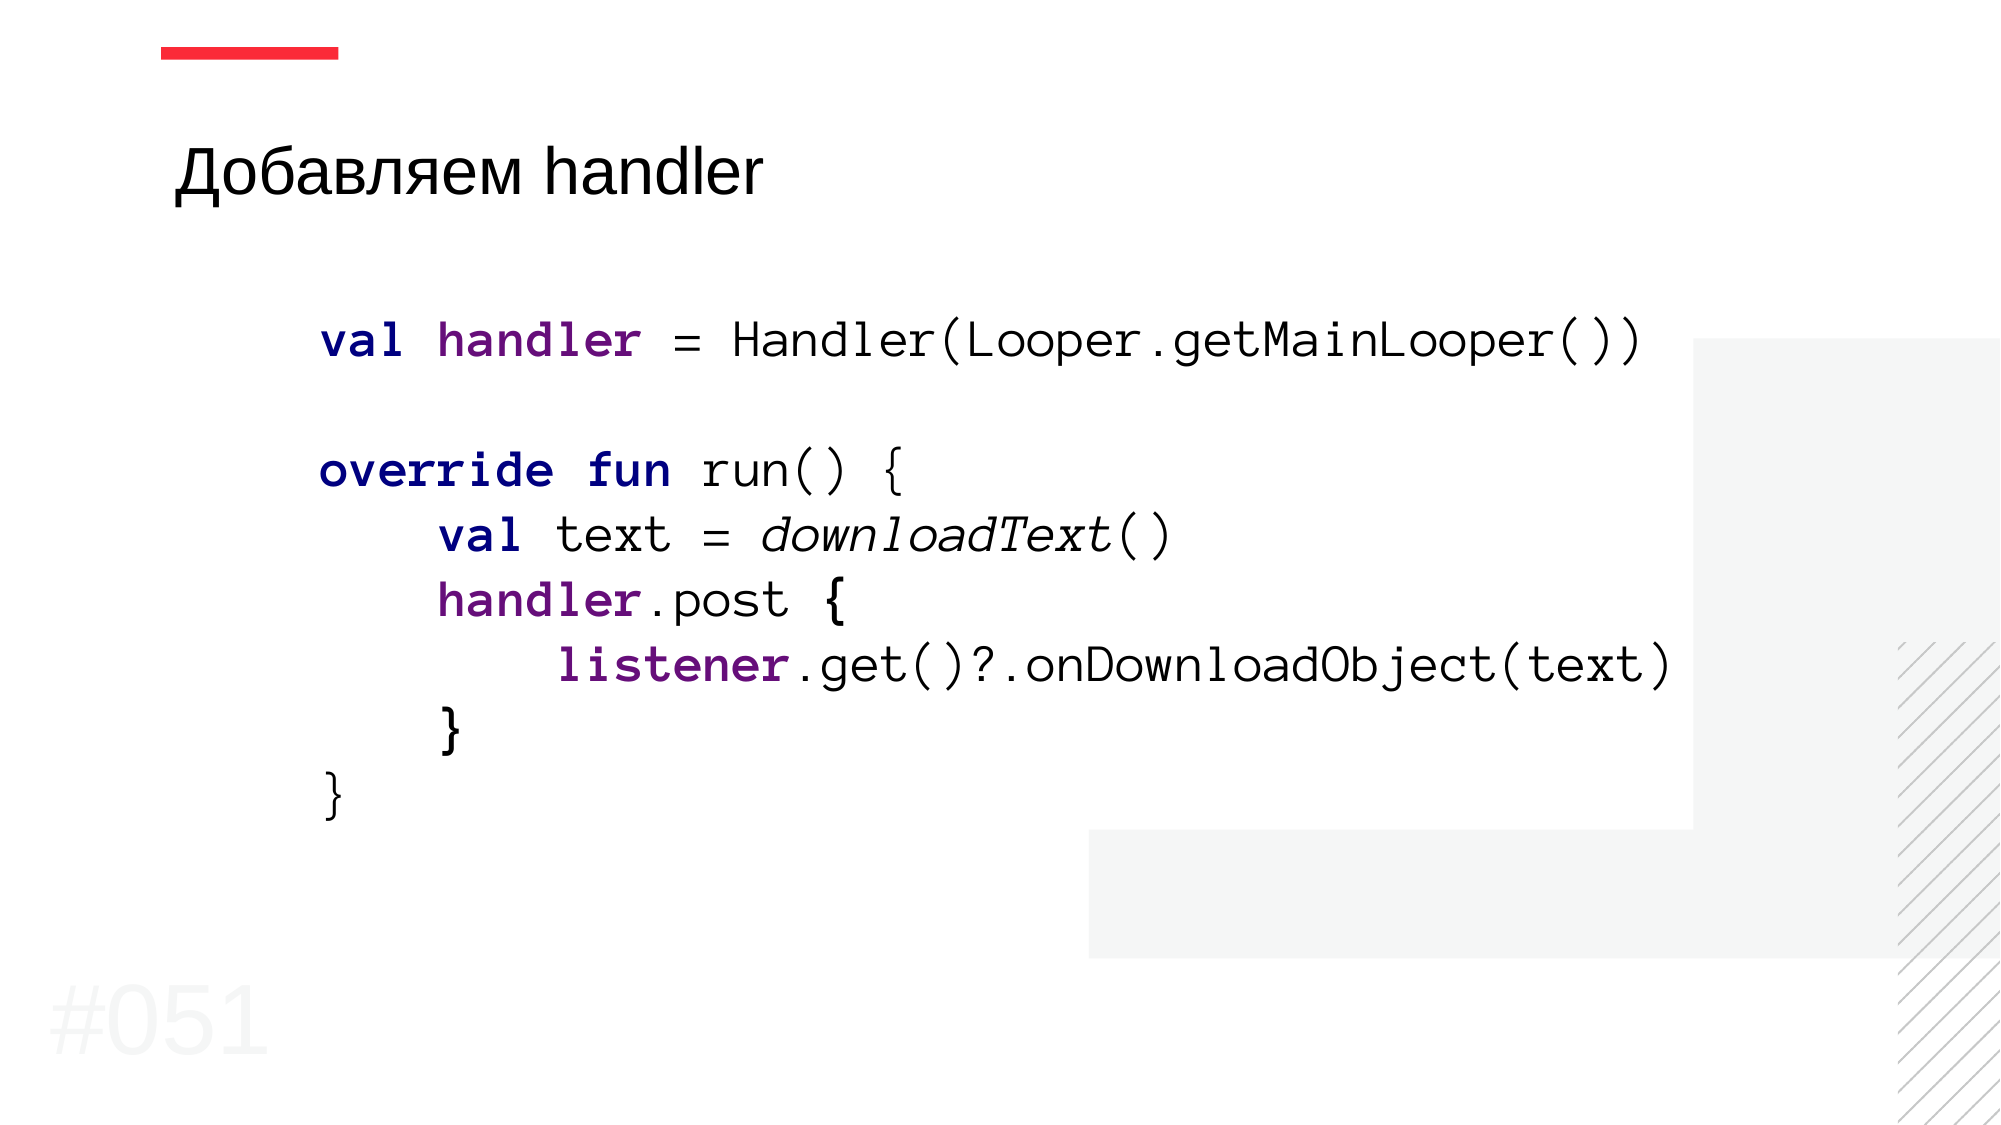

Добавляем handler
val handler = Handler(Looper.getMainLooper())
override fun run() {
    val text = downloadText()
    handler.post {
        listener.get()?.onDownloadObject(text)
    }
}
#051